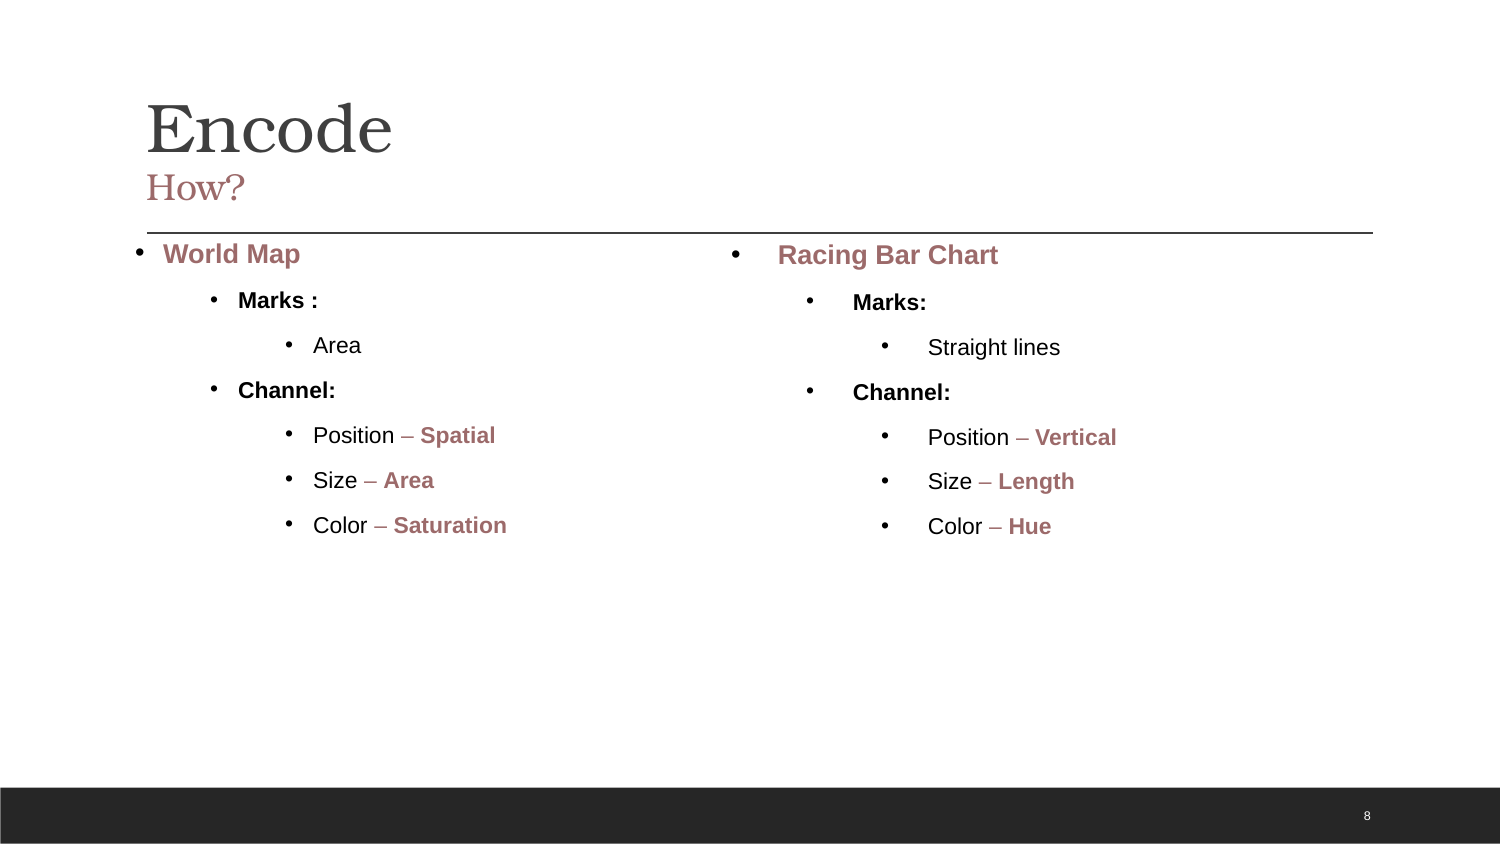

# Encode How?
World Map
Marks :
Area
Channel:
Position – Spatial
Size – Area
Color – Saturation

Racing Bar Chart
Marks:
Straight lines
Channel:
Position – Vertical
Size – Length
Color – Hue

8